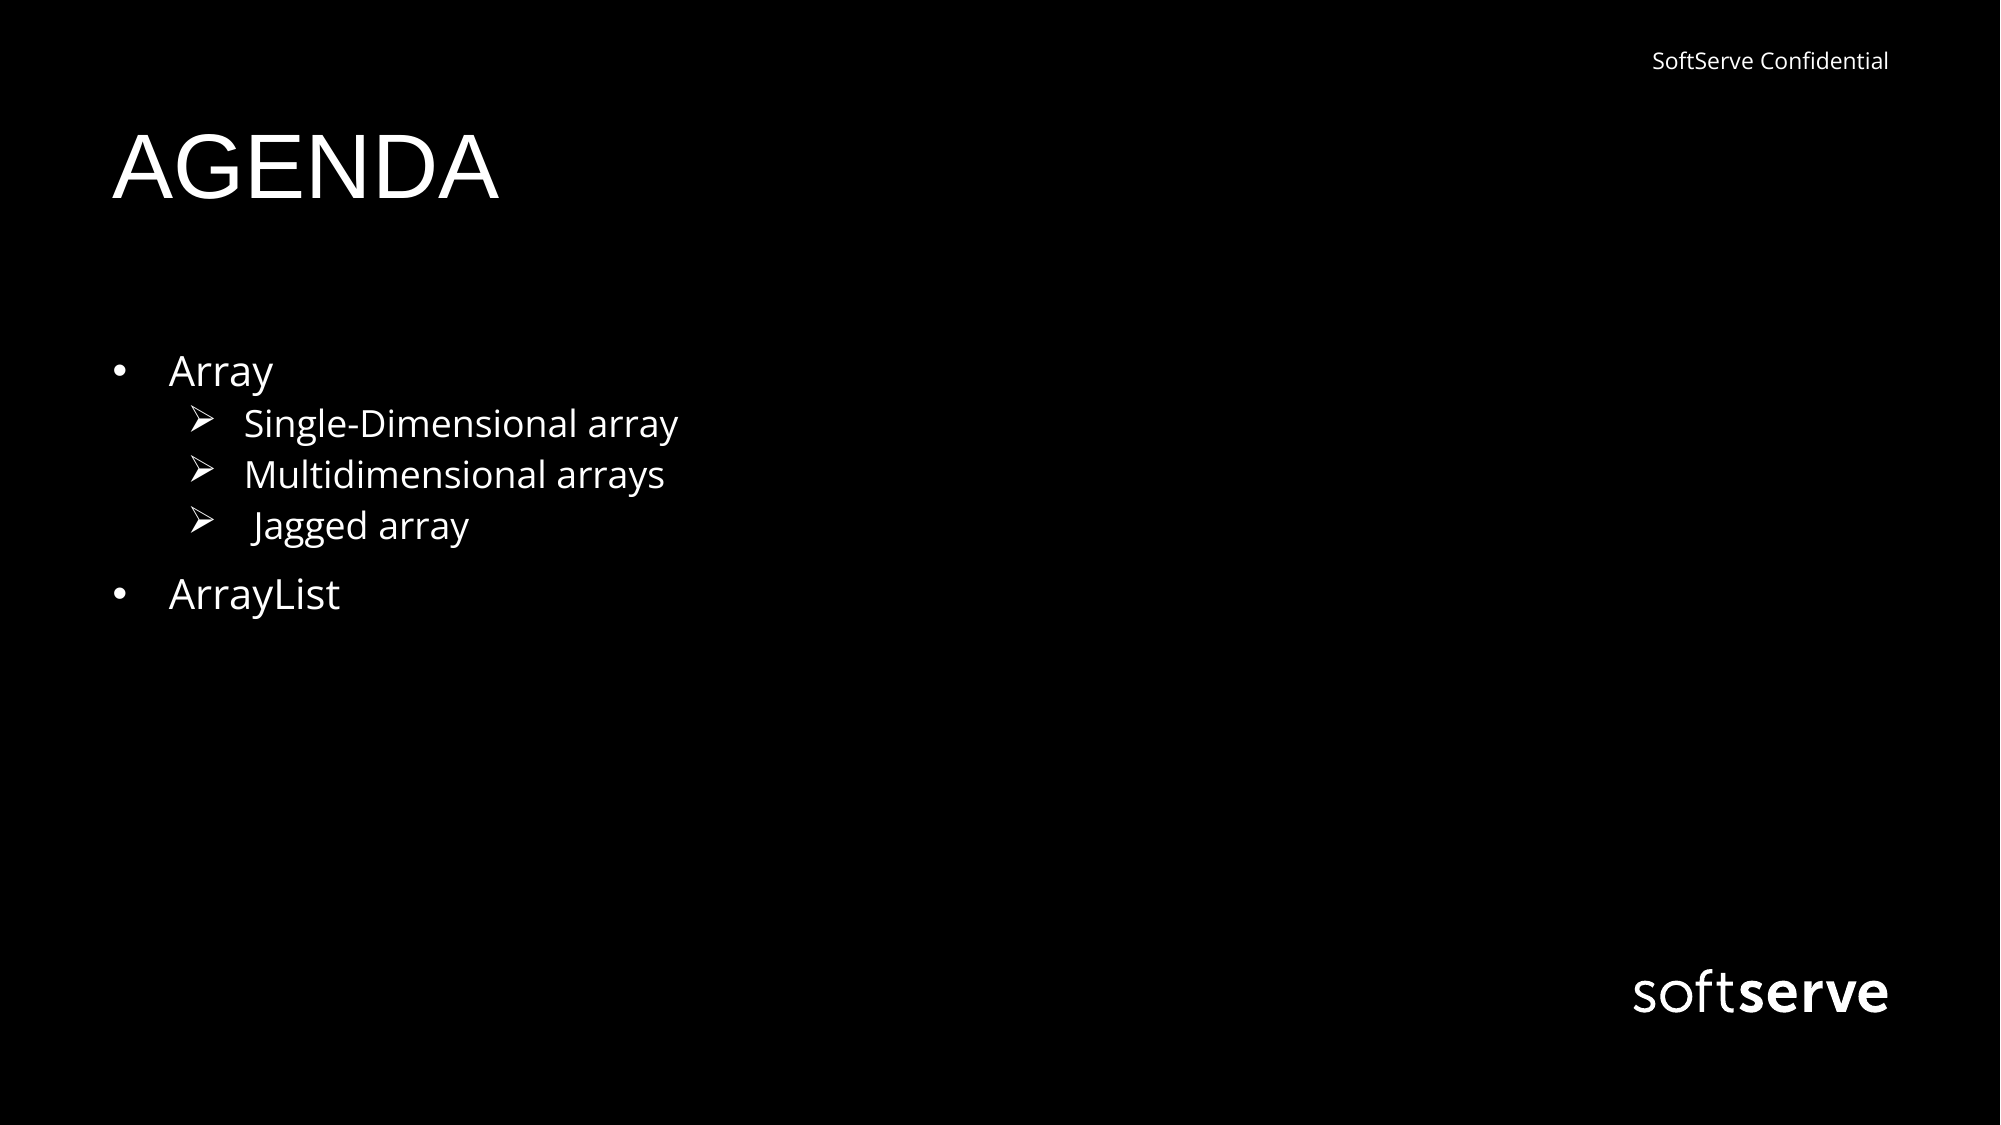

# AGENDA
Array
Single-Dimensional array
Multidimensional arrays
 Jagged array
ArrayList